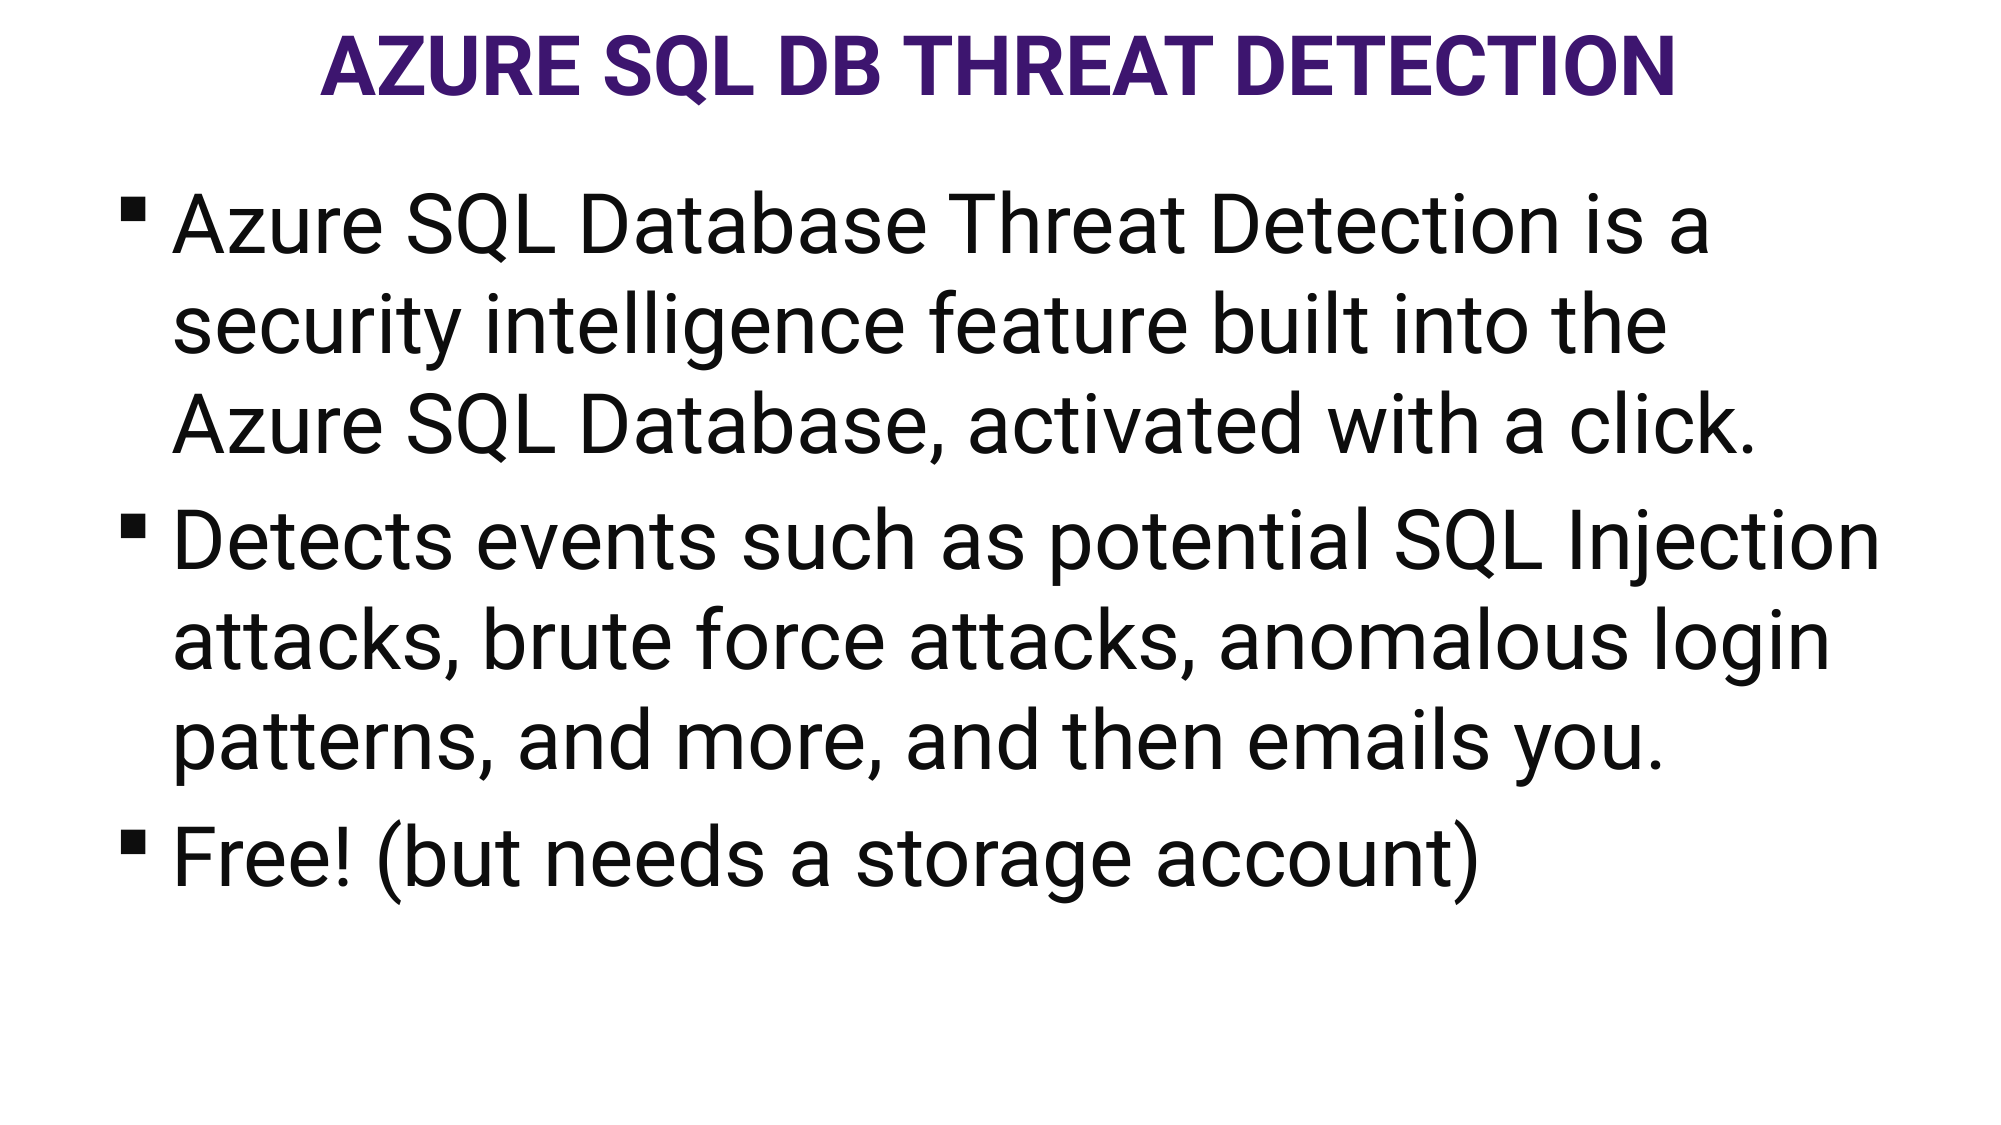

# AZURE SQL DB threat detection
Azure SQL Database Threat Detection is a security intelligence feature built into the Azure SQL Database, activated with a click.
Detects events such as potential SQL Injection attacks, brute force attacks, anomalous login patterns, and more, and then emails you.
Free! (but needs a storage account)